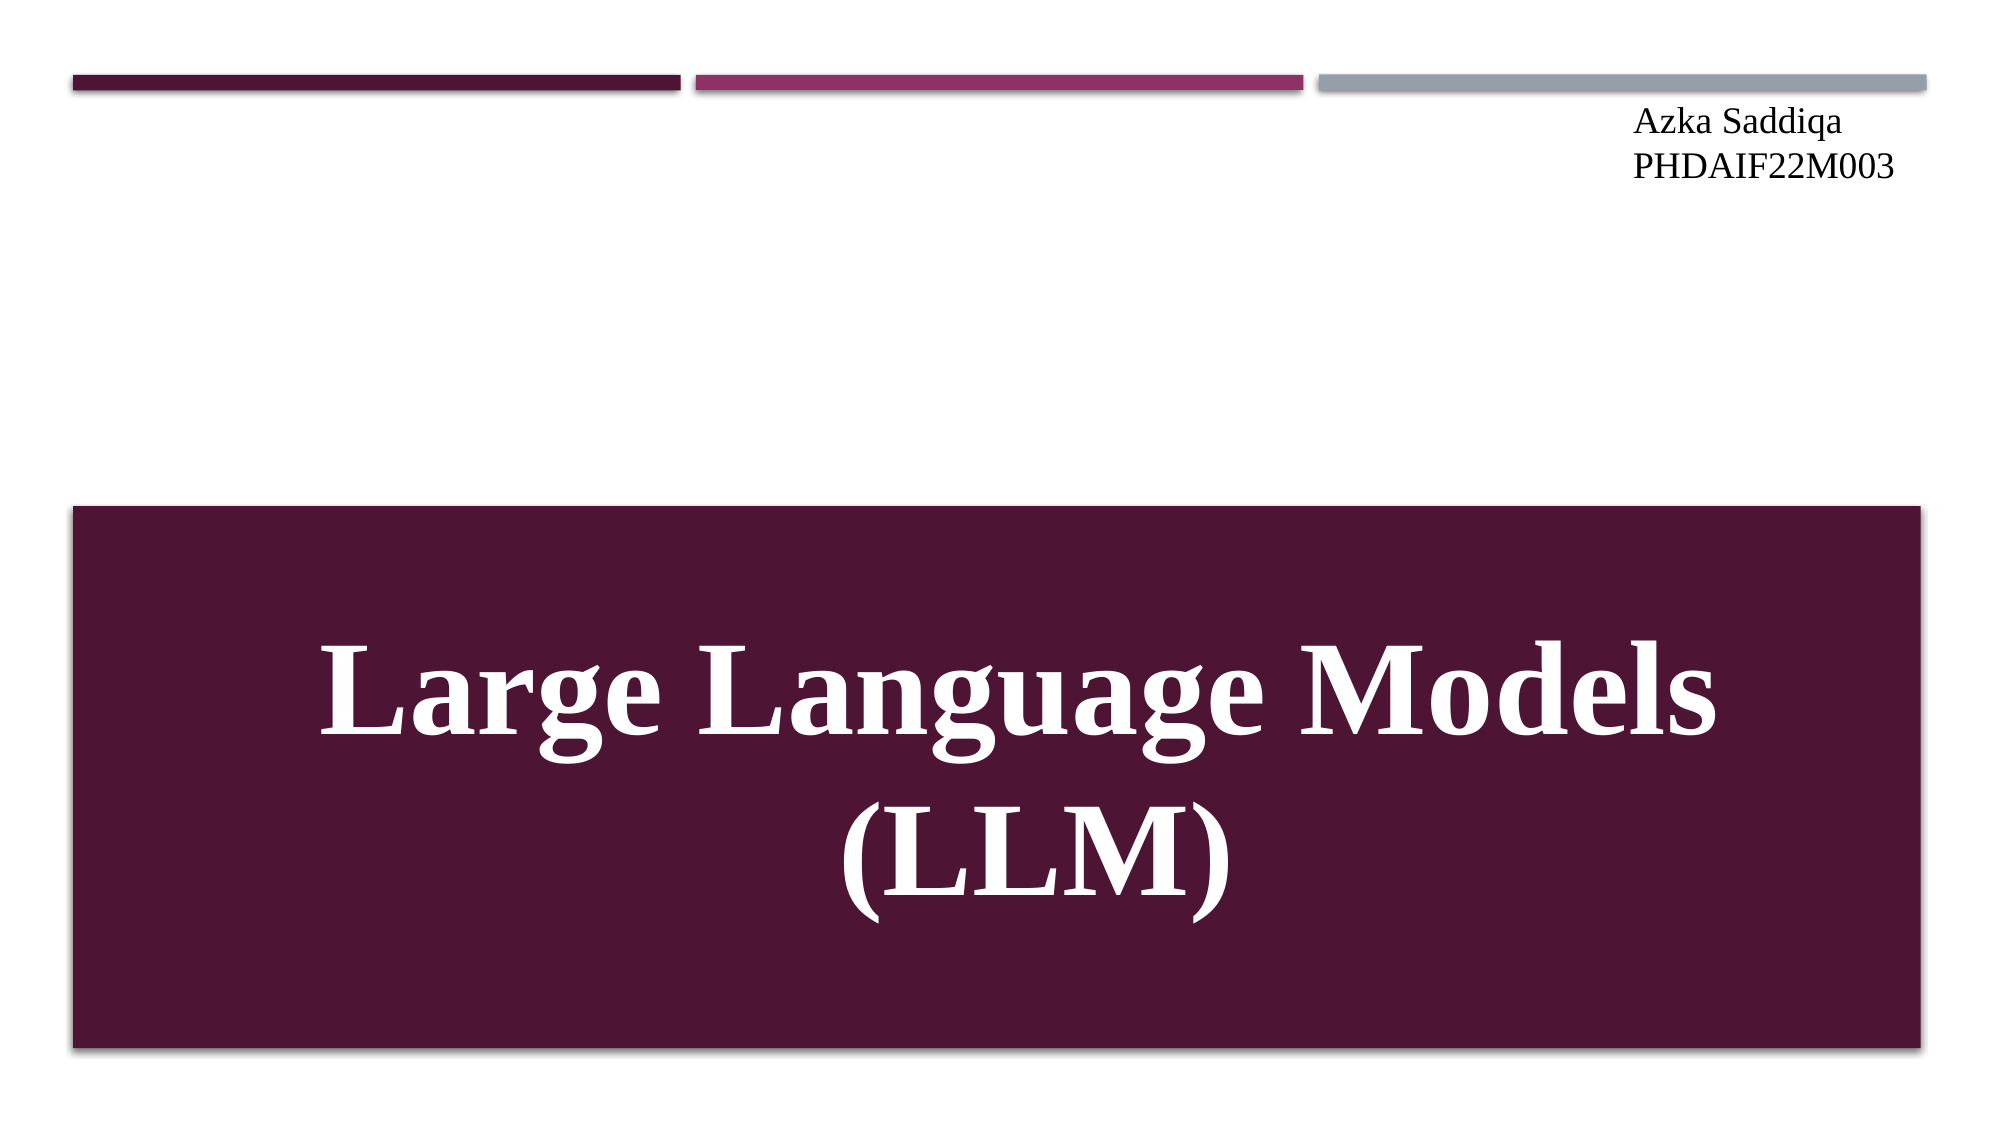

Azka Saddiqa
PHDAIF22M003
# Large Language Models (LLM)